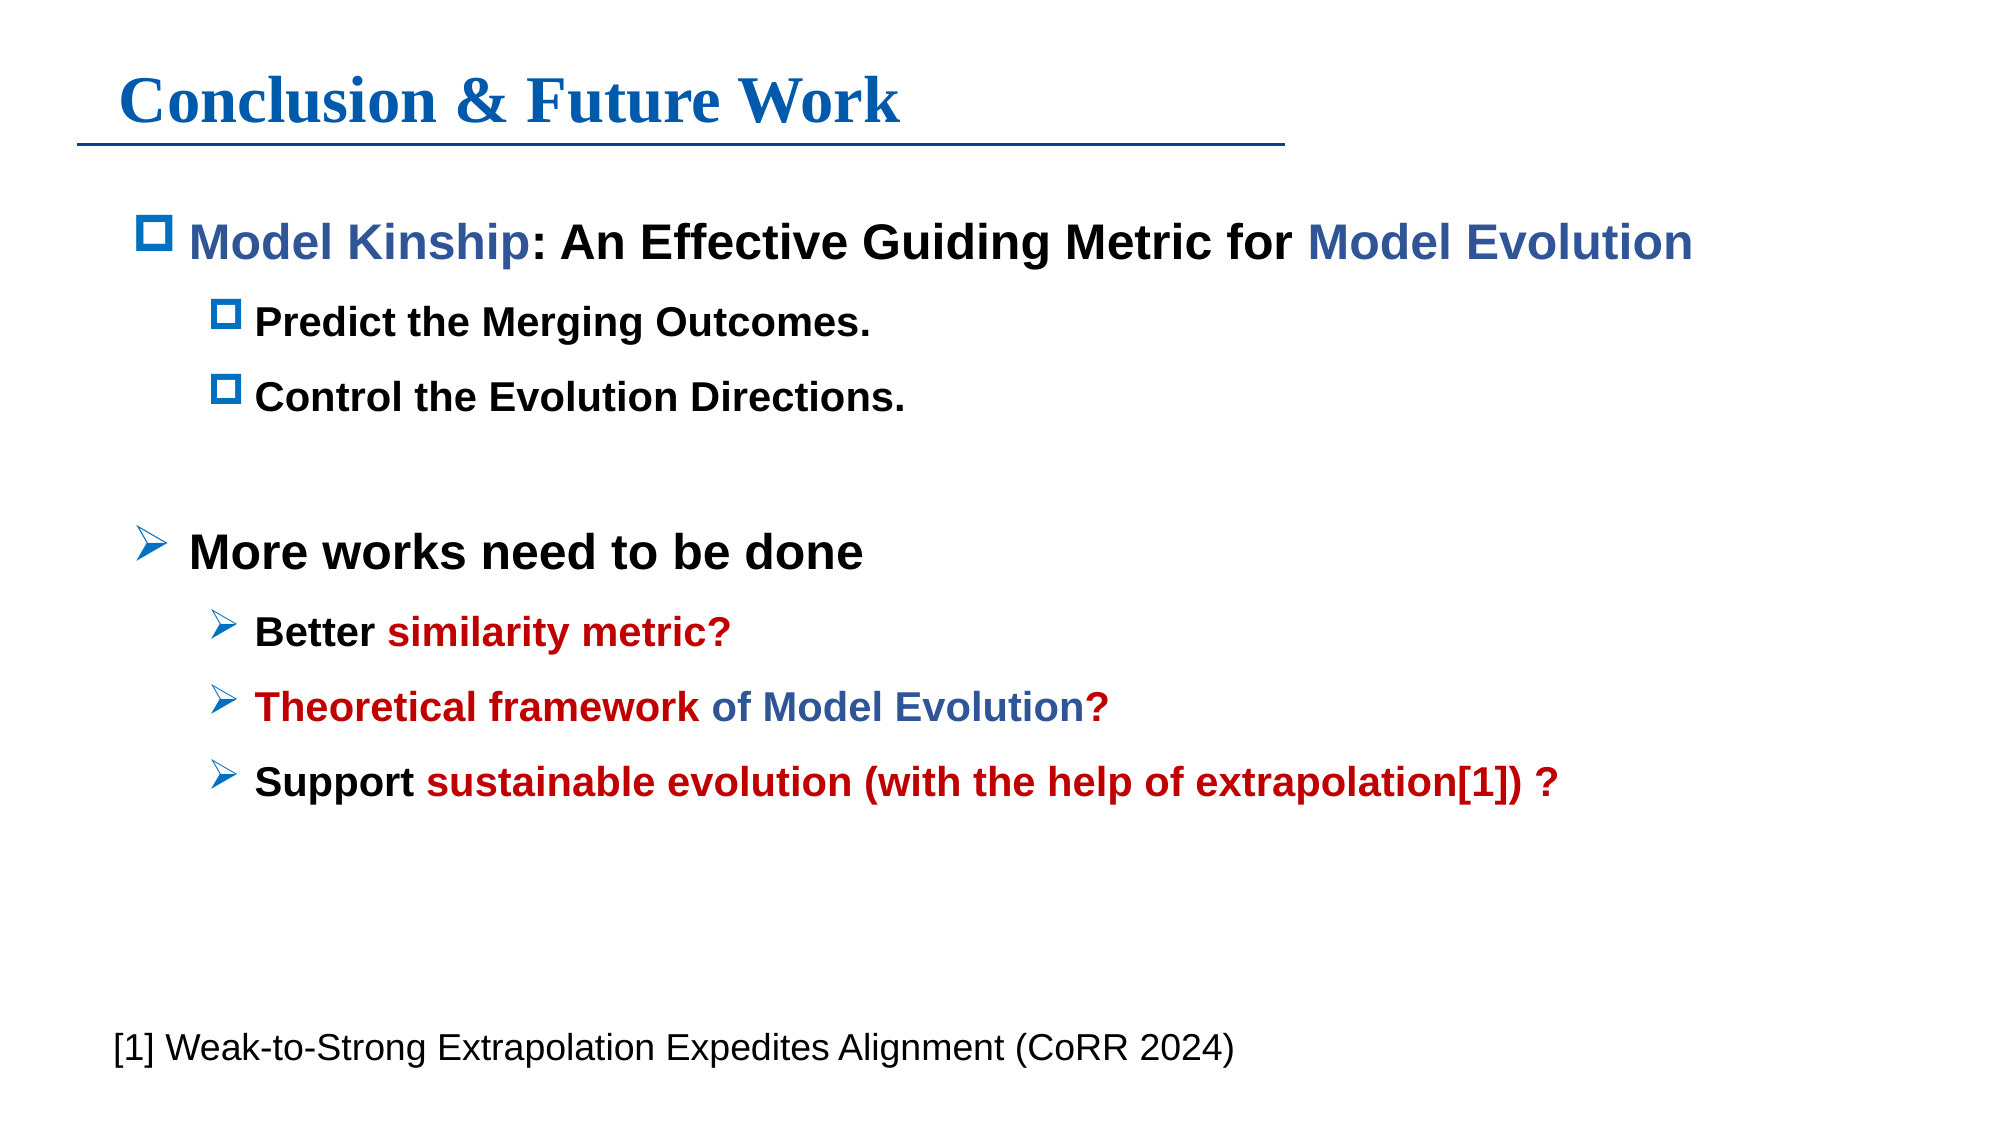

Conclusion & Future Work
Model Kinship: An Effective Guiding Metric for Model Evolution
Predict the Merging Outcomes.
Control the Evolution Directions.

More works need to be done
Better similarity metric?
Theoretical framework of Model Evolution?
Support sustainable evolution (with the help of extrapolation[1]) ?

[1] Weak-to-Strong Extrapolation Expedites Alignment (CoRR 2024)